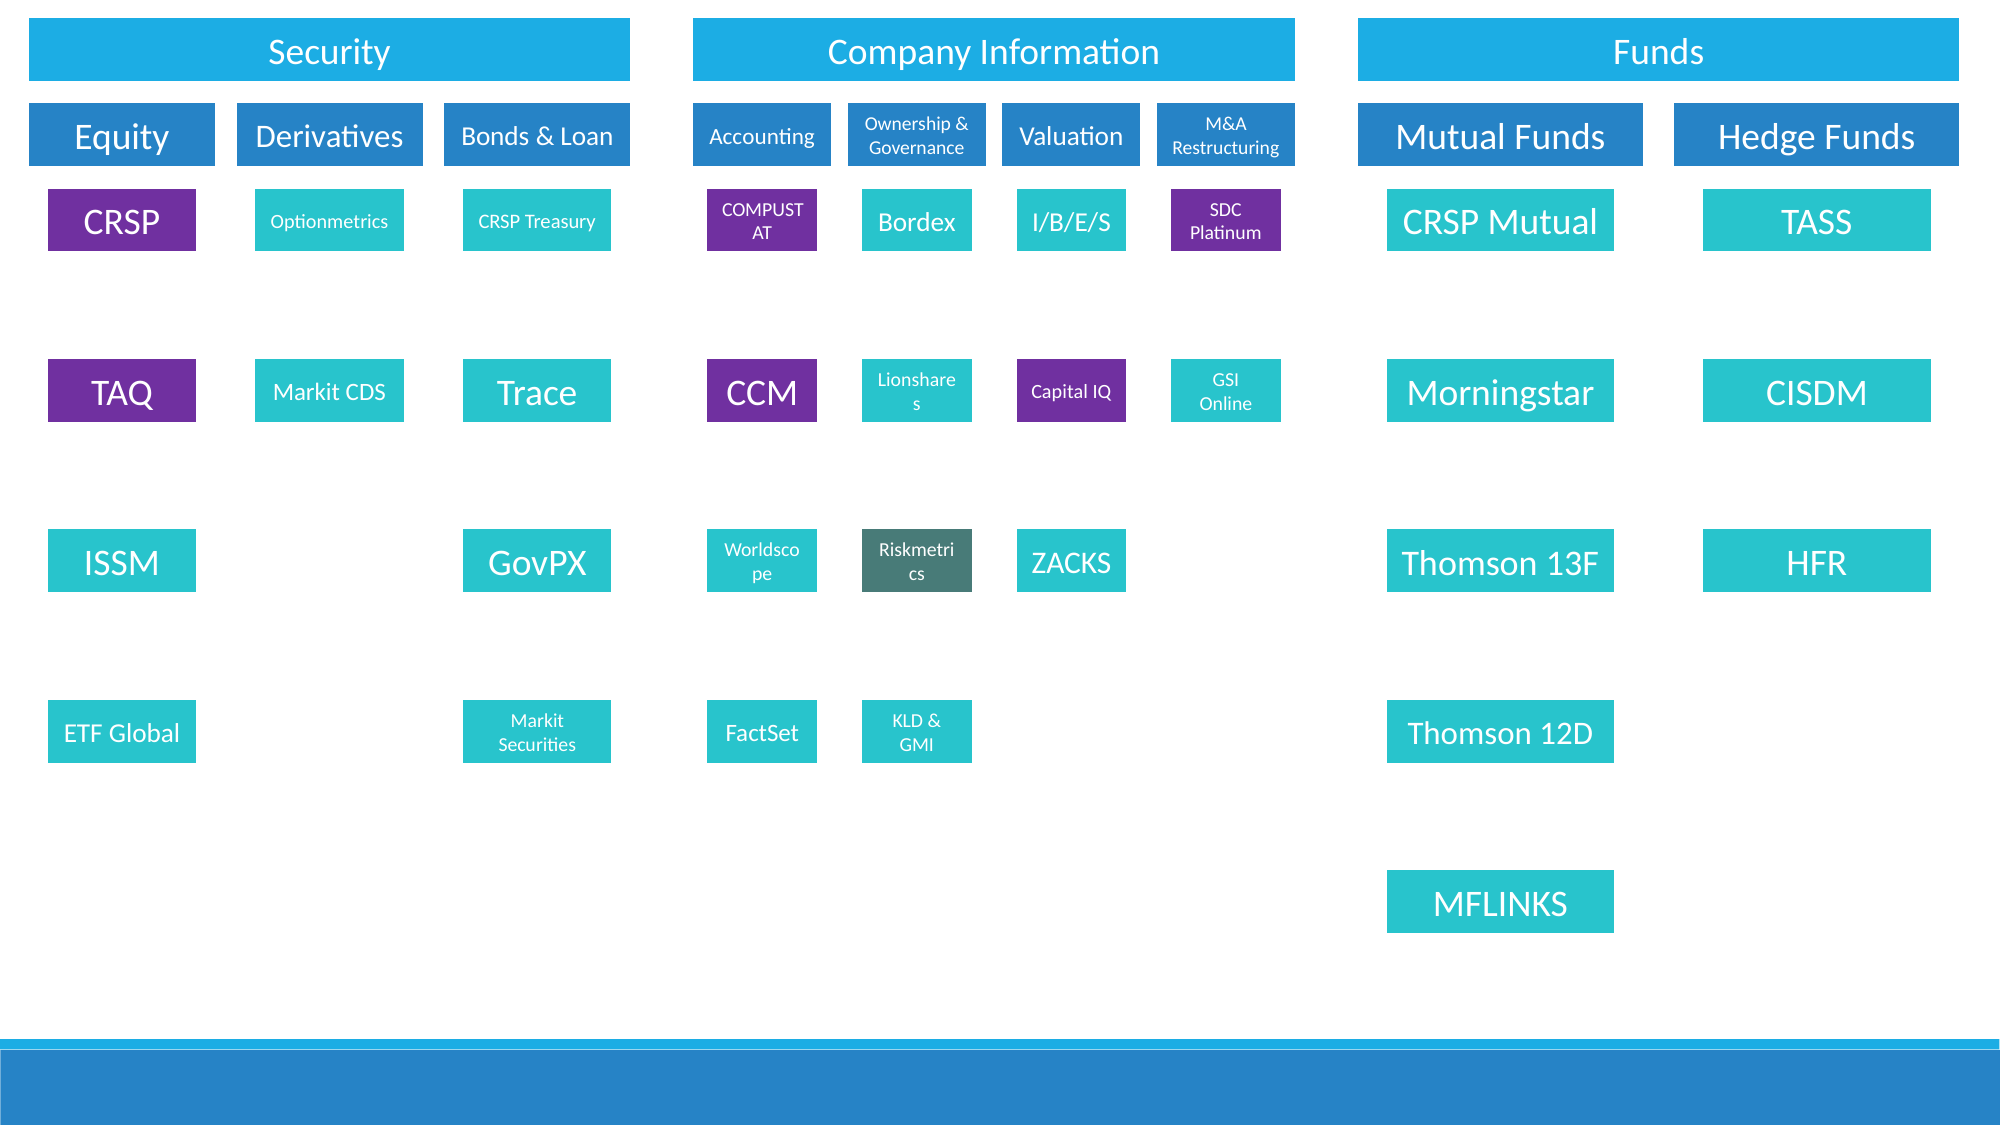

Company Information
CCM
Funds
Security
CRSP
TAQ
Mutual Funds
TASS
HFR
CRSP Mutual
Morningstar
CISDM
Hedge Funds
Equity
COMPUSTAT
Accounting
Derivatives
Optionmetrics
Bonds & Loan
Trace
Thomson 13F
Ownership & Governance
Lionshares
Valuation
I/B/E/S
M&A Restructuring
SDC Platinum
Markit CDS
Capital IQ
Riskmetrics
Worldscope
Thomson 12D
GovPX
ISSM
MFLINKS
Bordex
KLD & GMI
ZACKS
GSI Online
CRSP Treasury
Markit Securities
FactSet
ETF Global